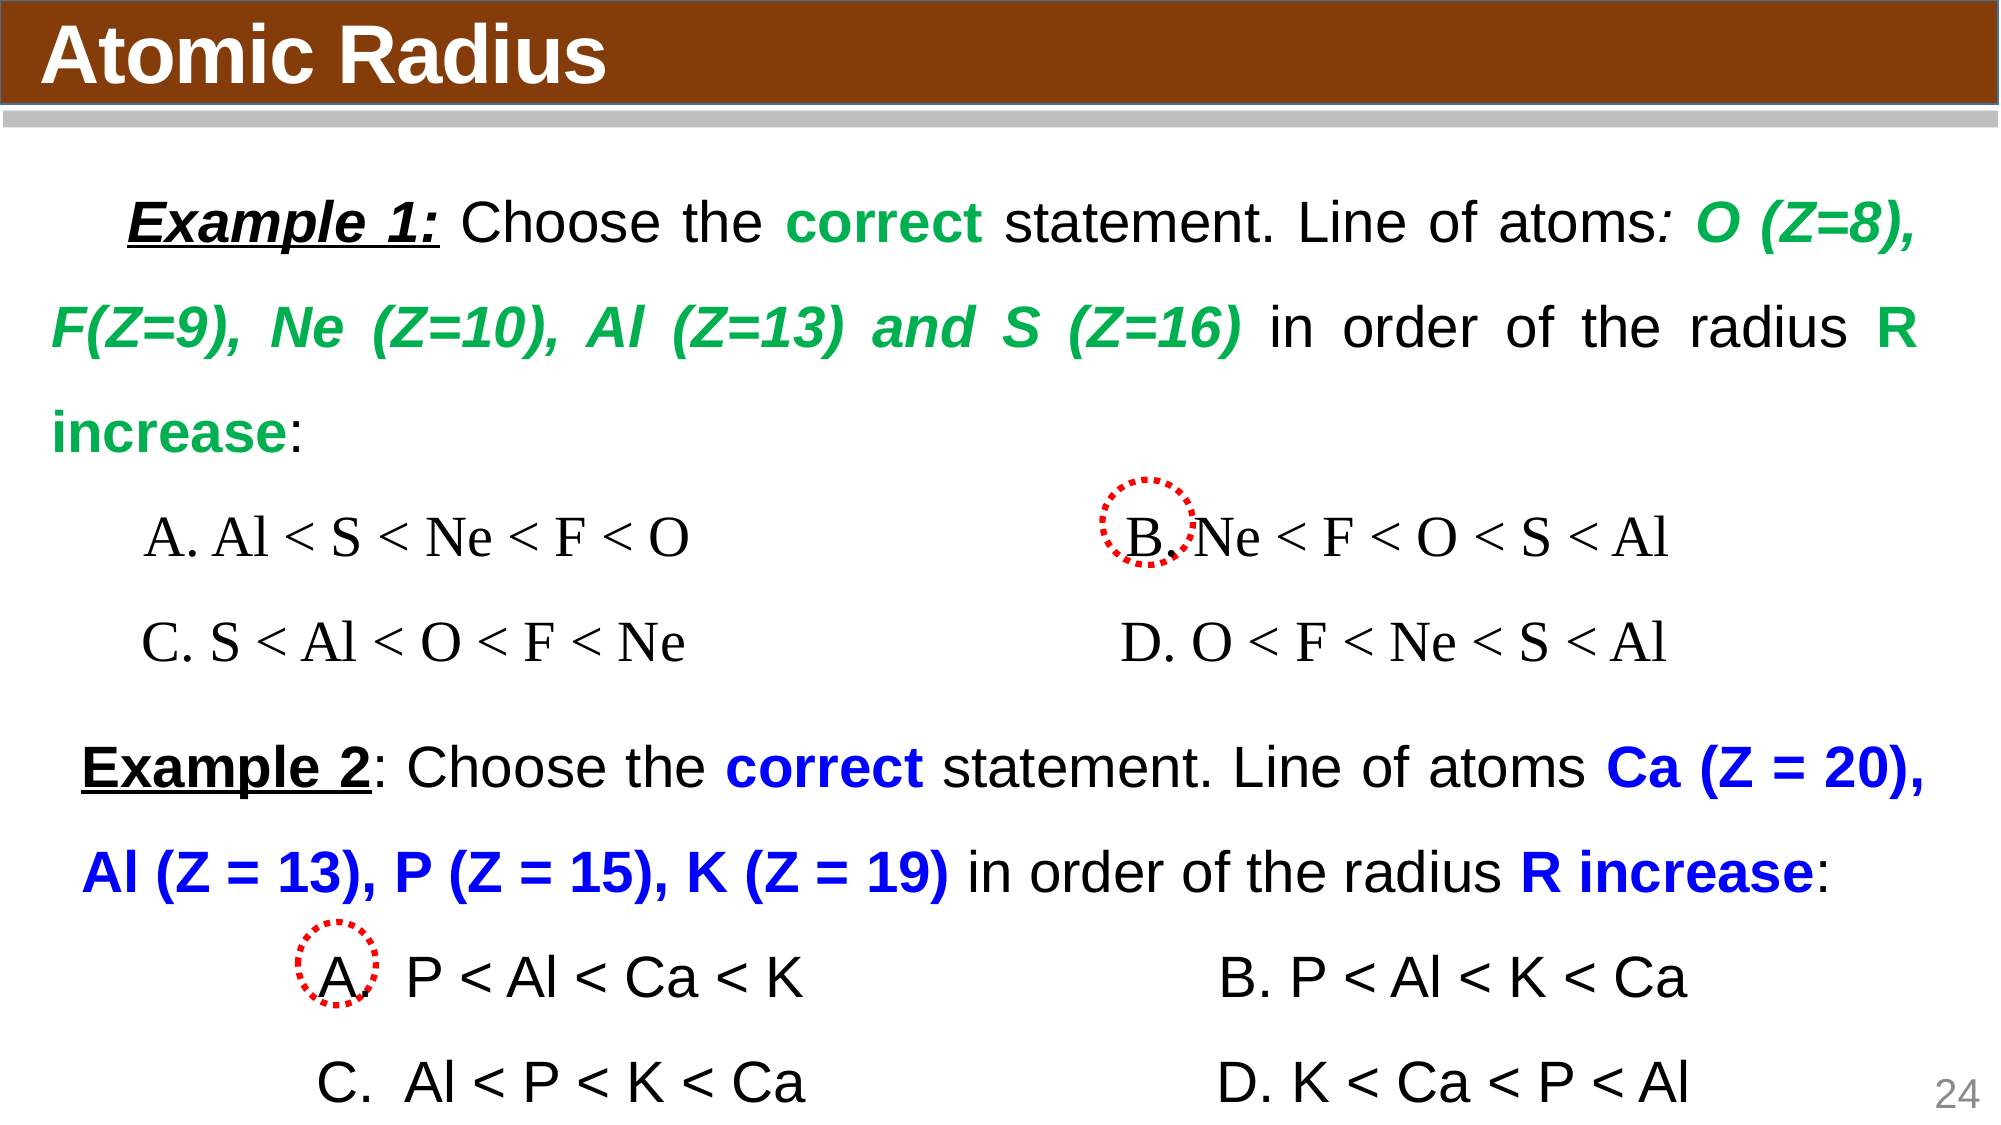

Atomic Radius

Example 1: Choose the correct statement. Line of atoms: O (Z=8), F(Z=9), Ne (Z=10), Al (Z=13) and S (Z=16) in order of the radius R increase:
 A. Al < S < Ne < F < O                              B. Ne < F < O < S < Al
 C. S < Al < O < F < Ne                              D. O < F < Ne < S < Al

Example 2: Choose the correct statement. Line of atoms Ca (Z = 20), Al (Z = 13), P (Z = 15), K (Z = 19) in order of the radius R increase:
A.  P < Al < Ca < K 	              	B. P < Al < K < Ca
C.  Al < P < K < Ca	          	D. K < Ca < P < Al

24